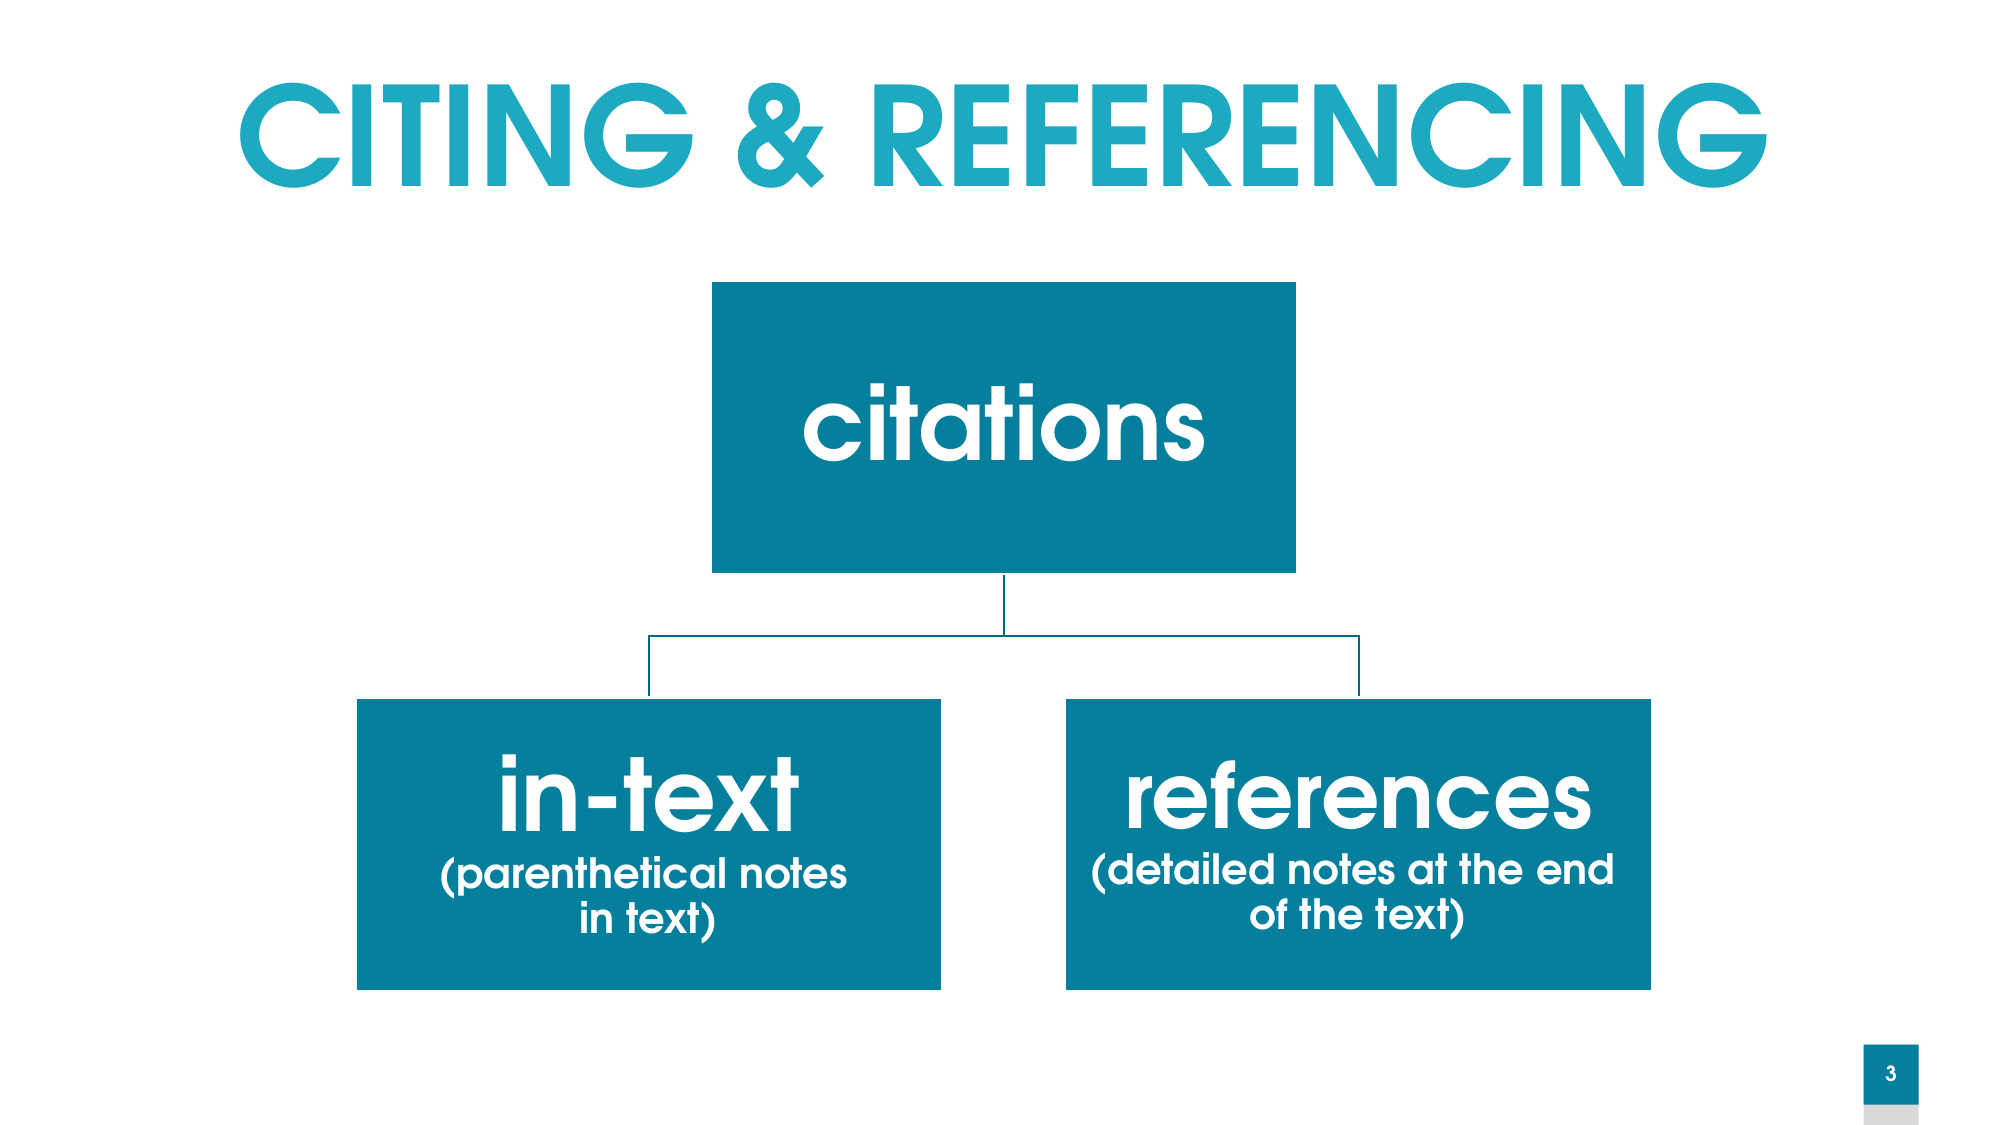

CITING & REFERENCING
citations
in-text (parenthetical notes
in text)
references (detailed notes at the end
of the text)